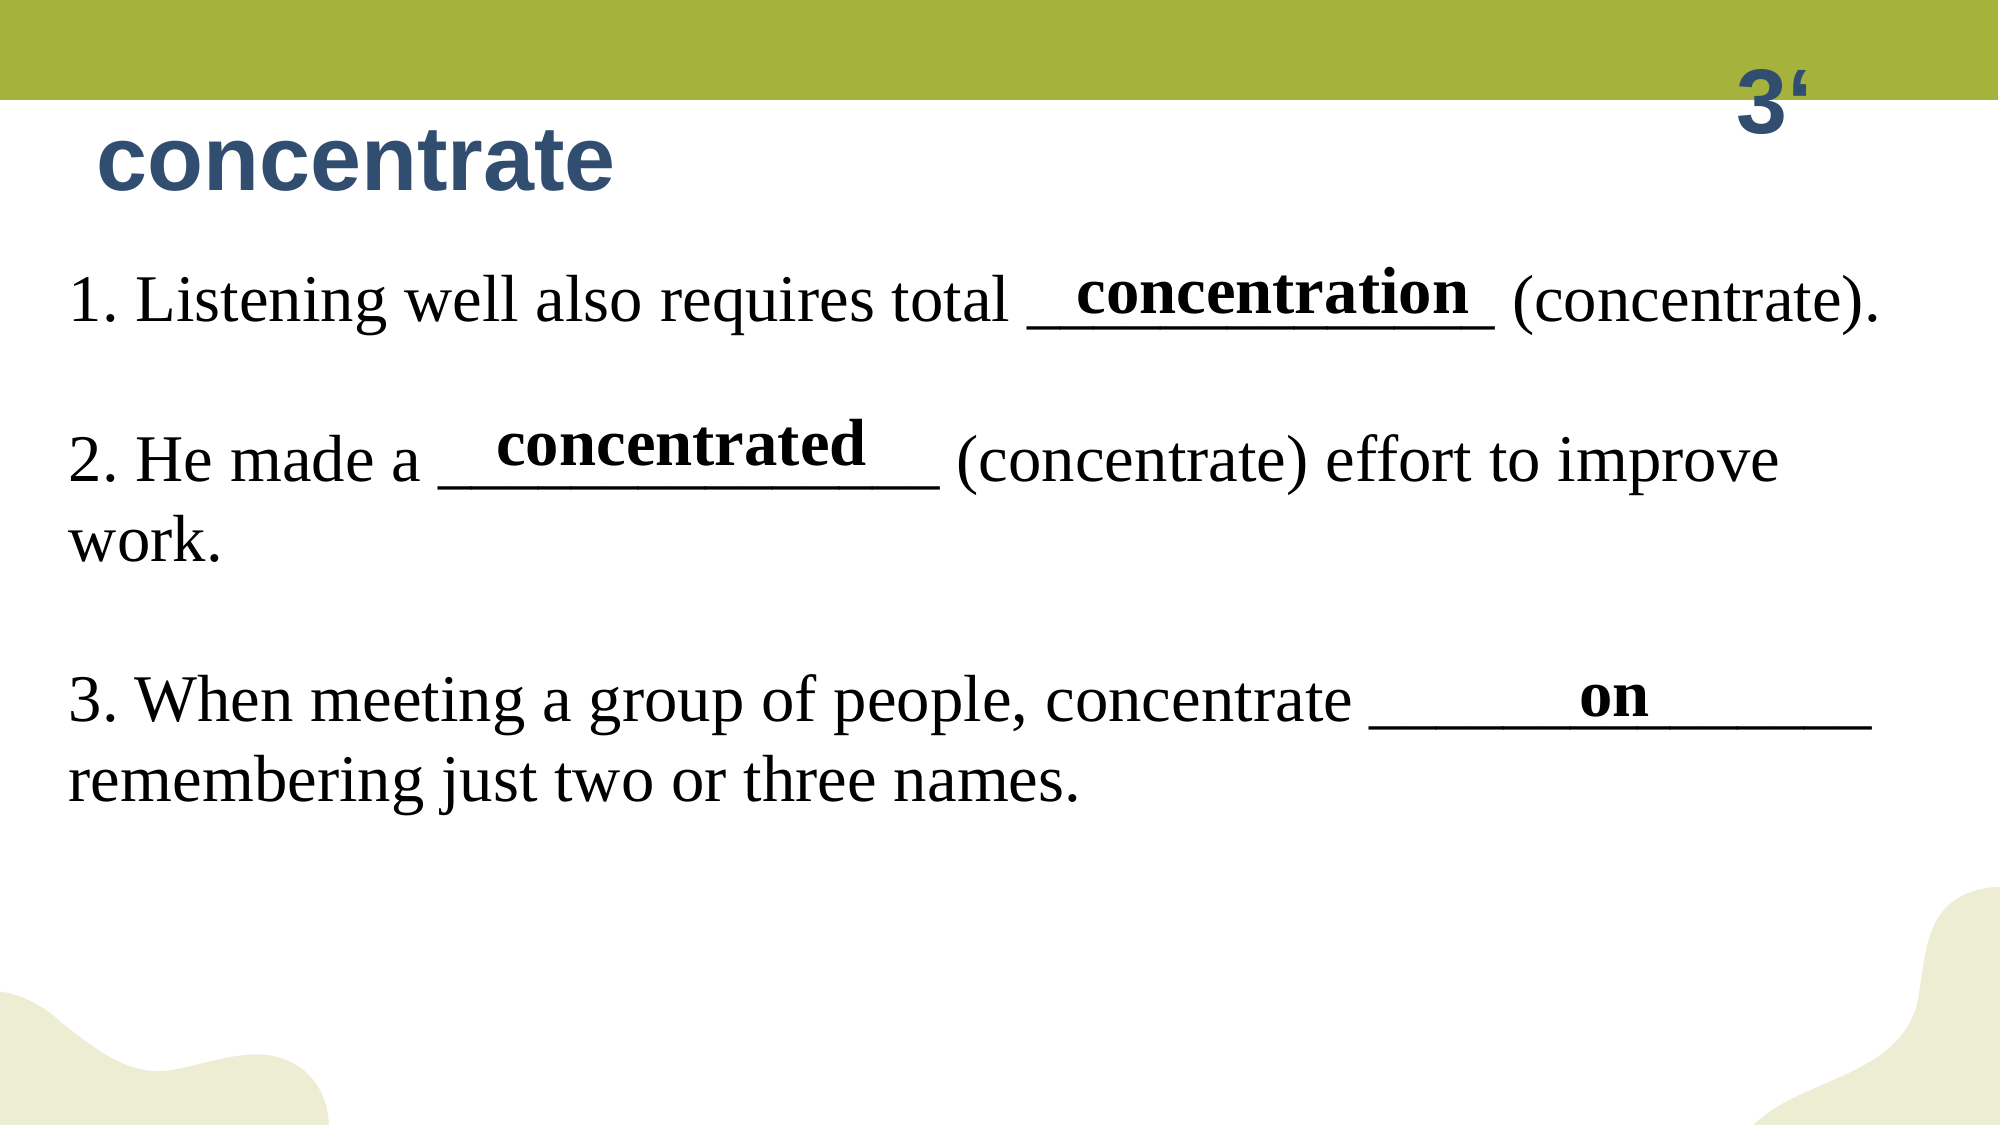

3‘
concentrate
concentration
1. Listening well also requires total ______________ (concentrate).

2. He made a _______________ (concentrate) effort to improve work.

3. When meeting a group of people, concentrate _______________ remembering just two or three names.
concentrated
 on